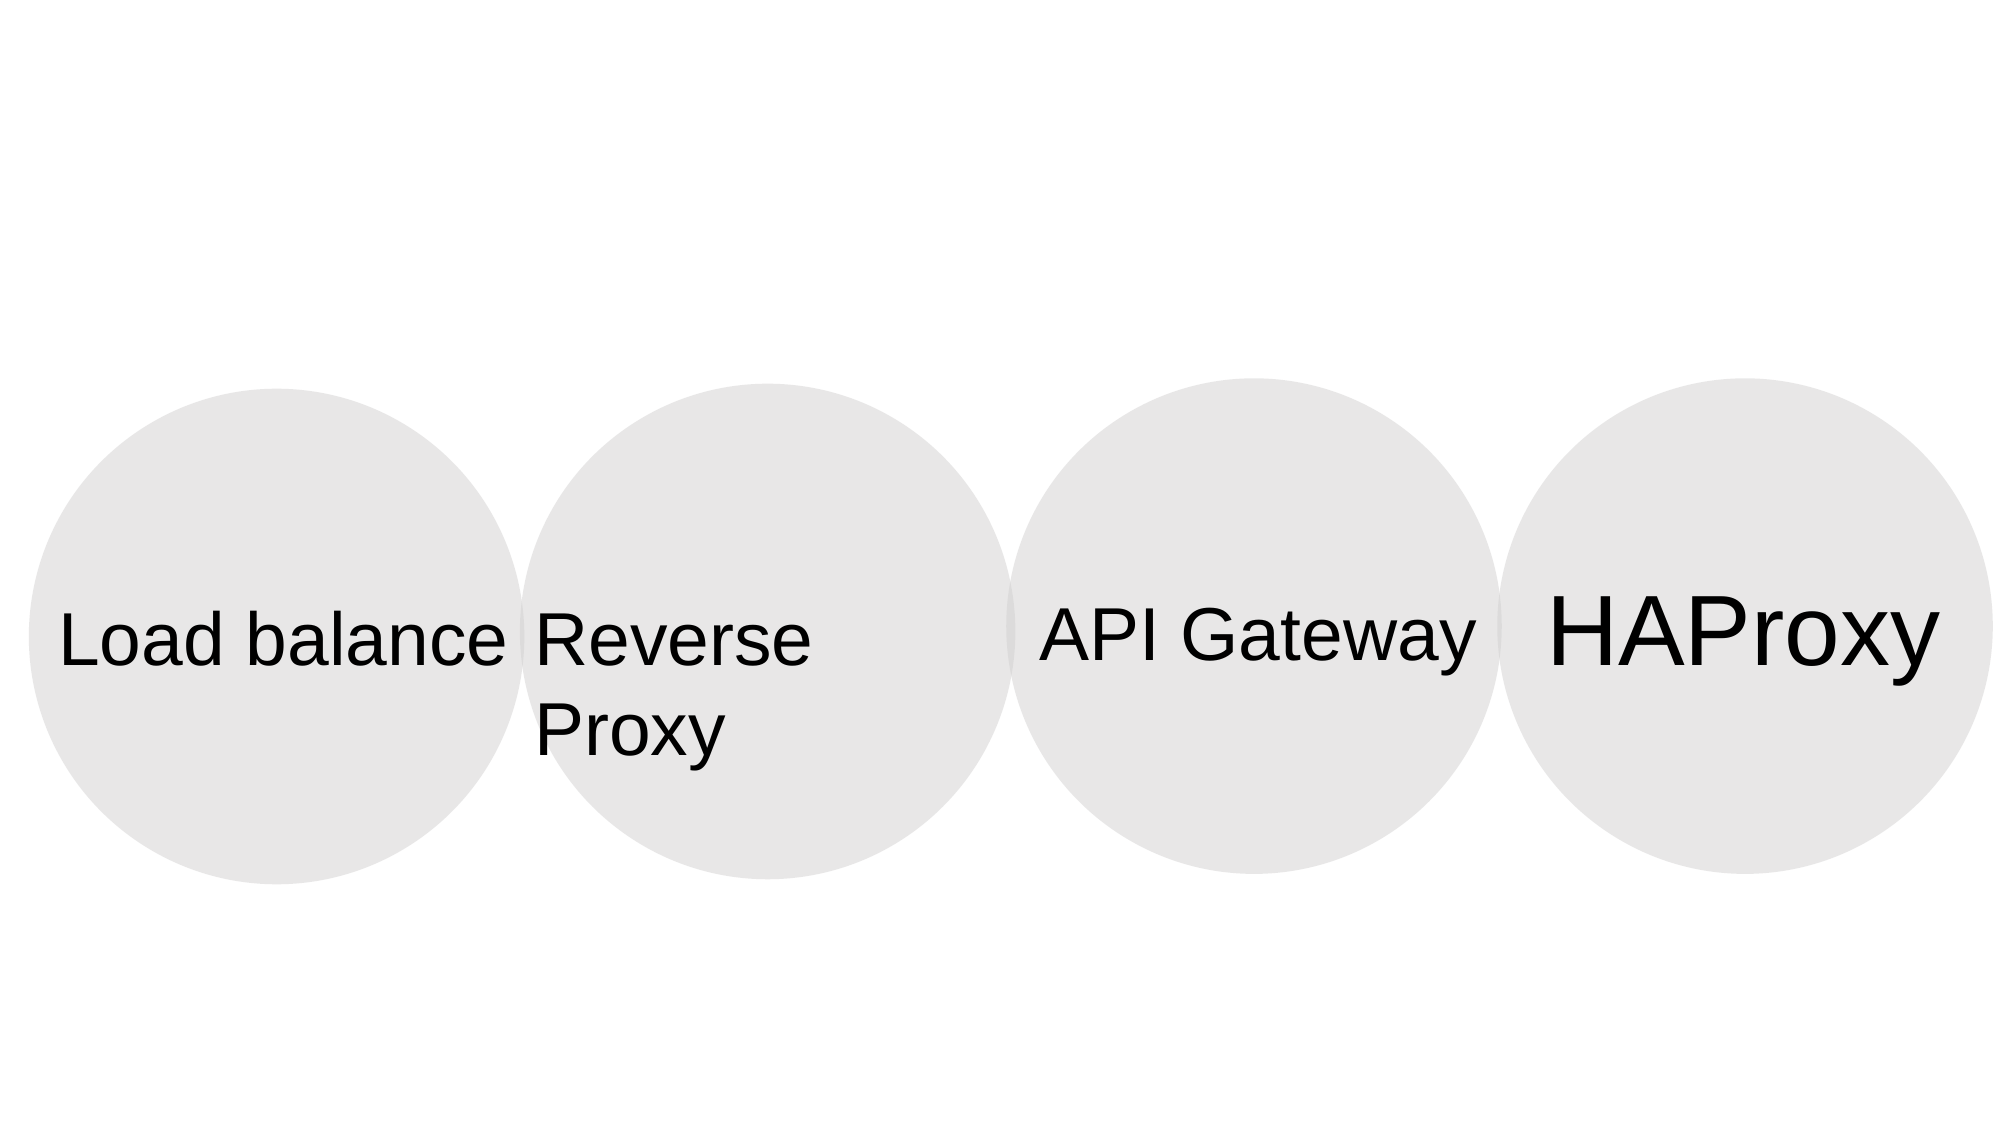

HAProxy
API Gateway
Load balance
Reverse Proxy